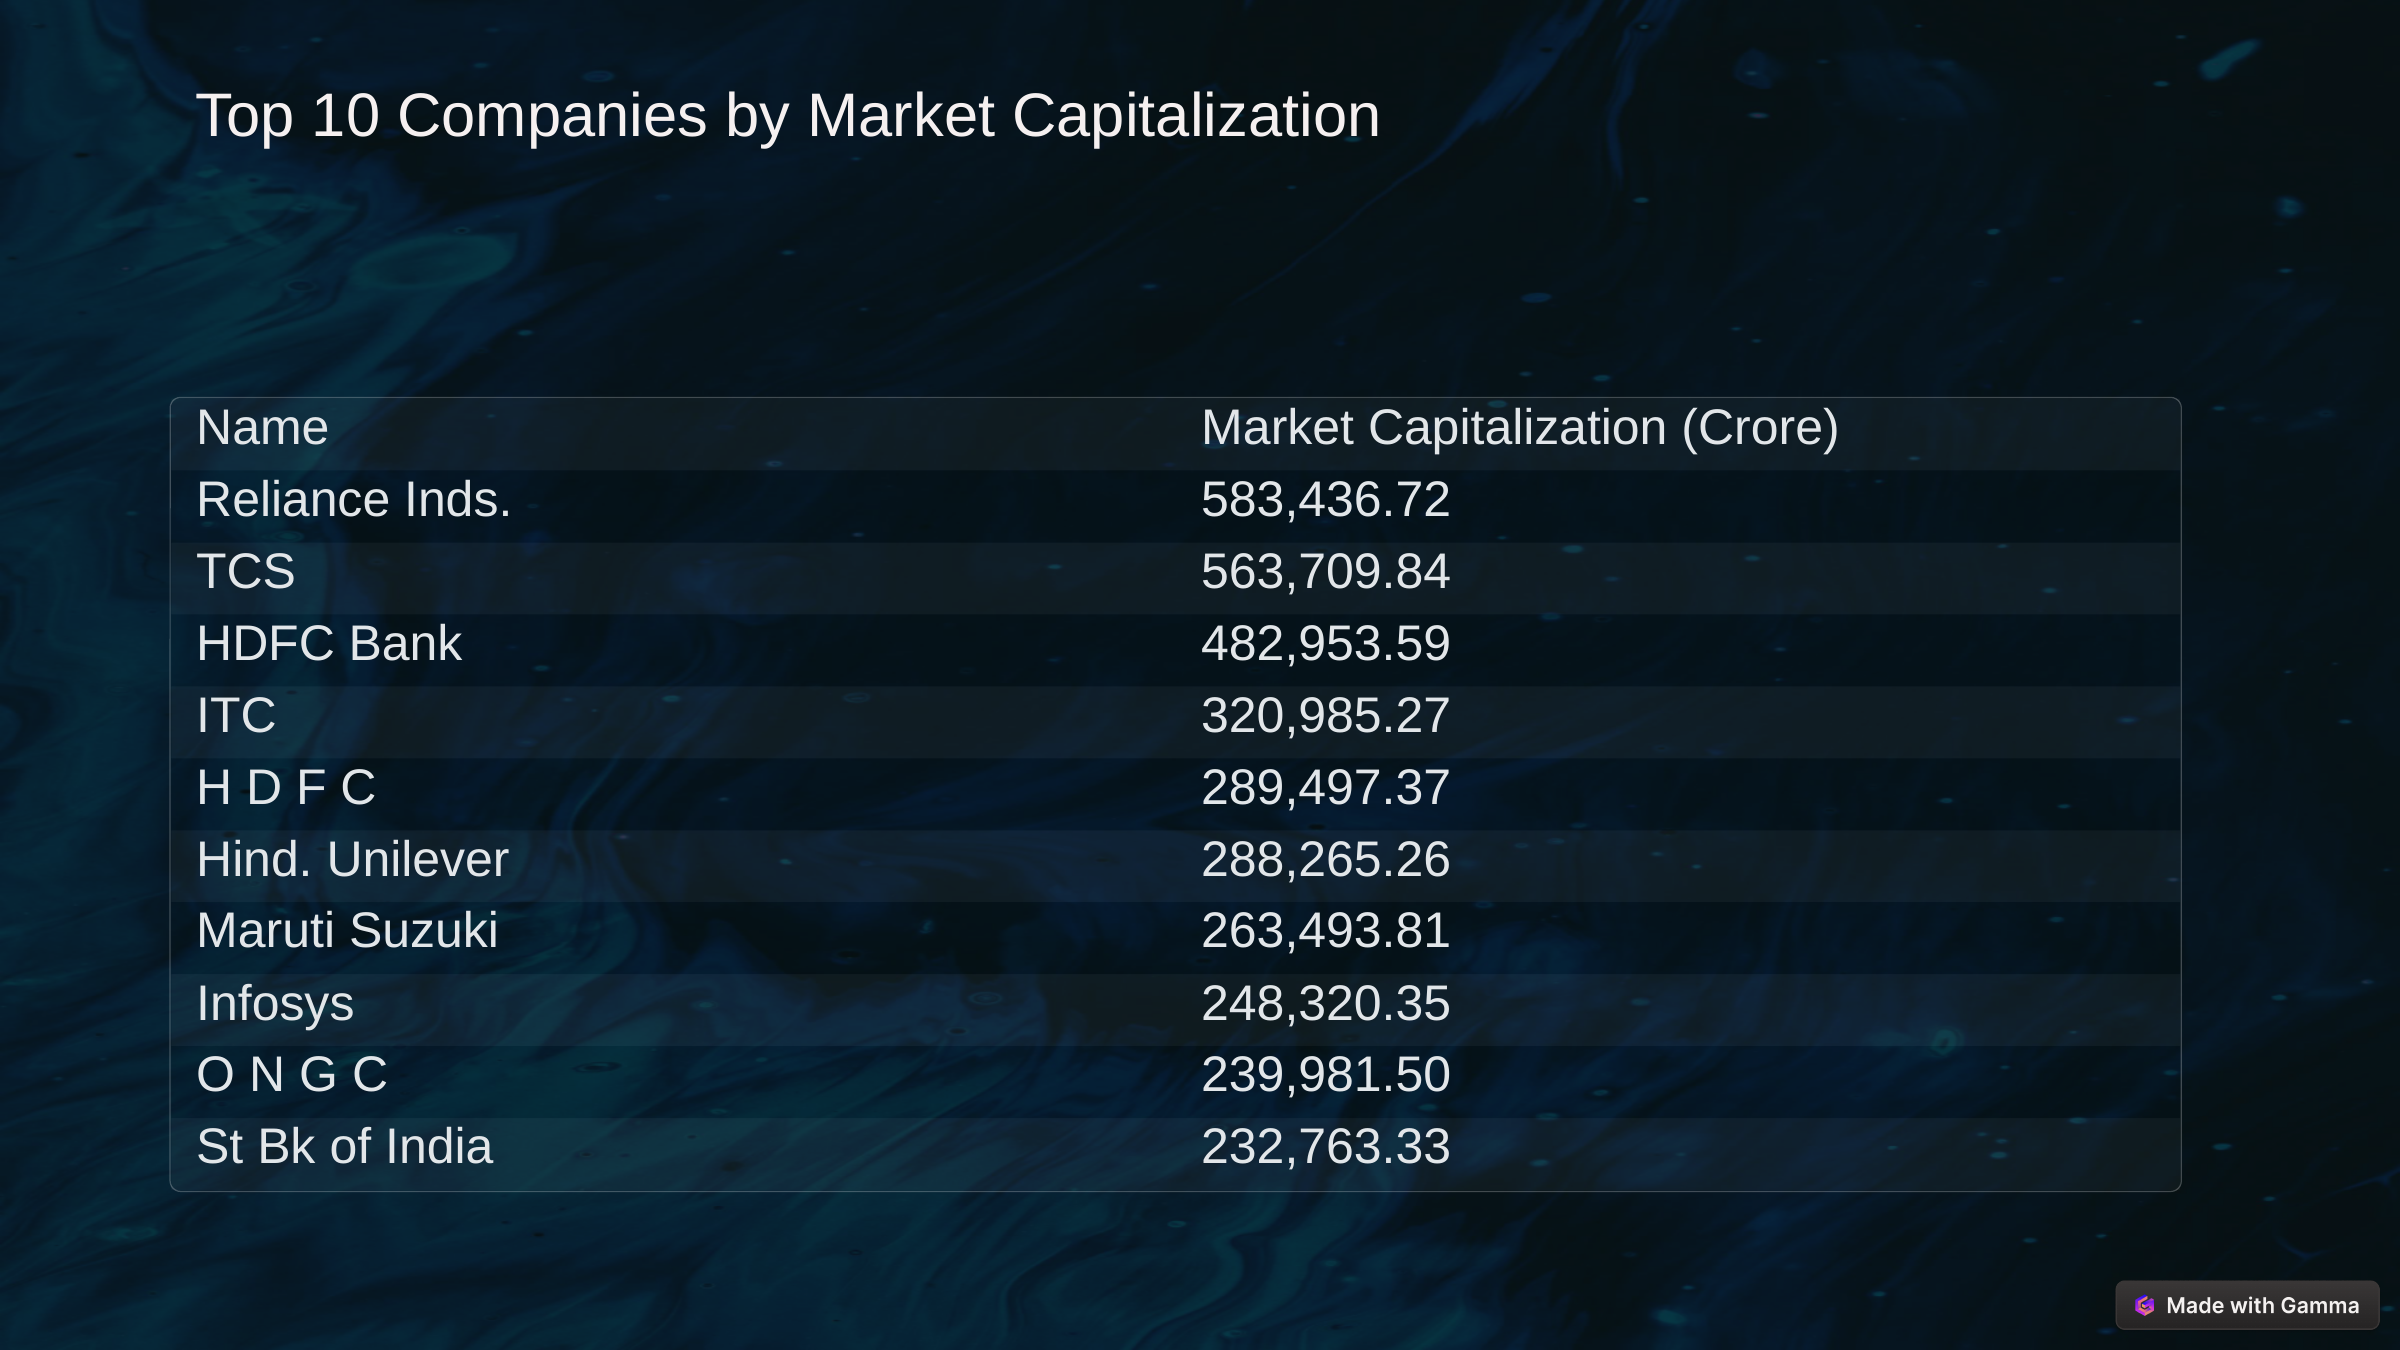

Top 10 Companies by Market Capitalization

Name
Market Capitalization (Crore)

Reliance Inds.
583,436.72

TCS
563,709.84

HDFC Bank
482,953.59

ITC
320,985.27

H D F C
289,497.37

Hind. Unilever
288,265.26

Maruti Suzuki
263,493.81

Infosys
248,320.35

O N G C
239,981.50

St Bk of India
232,763.33